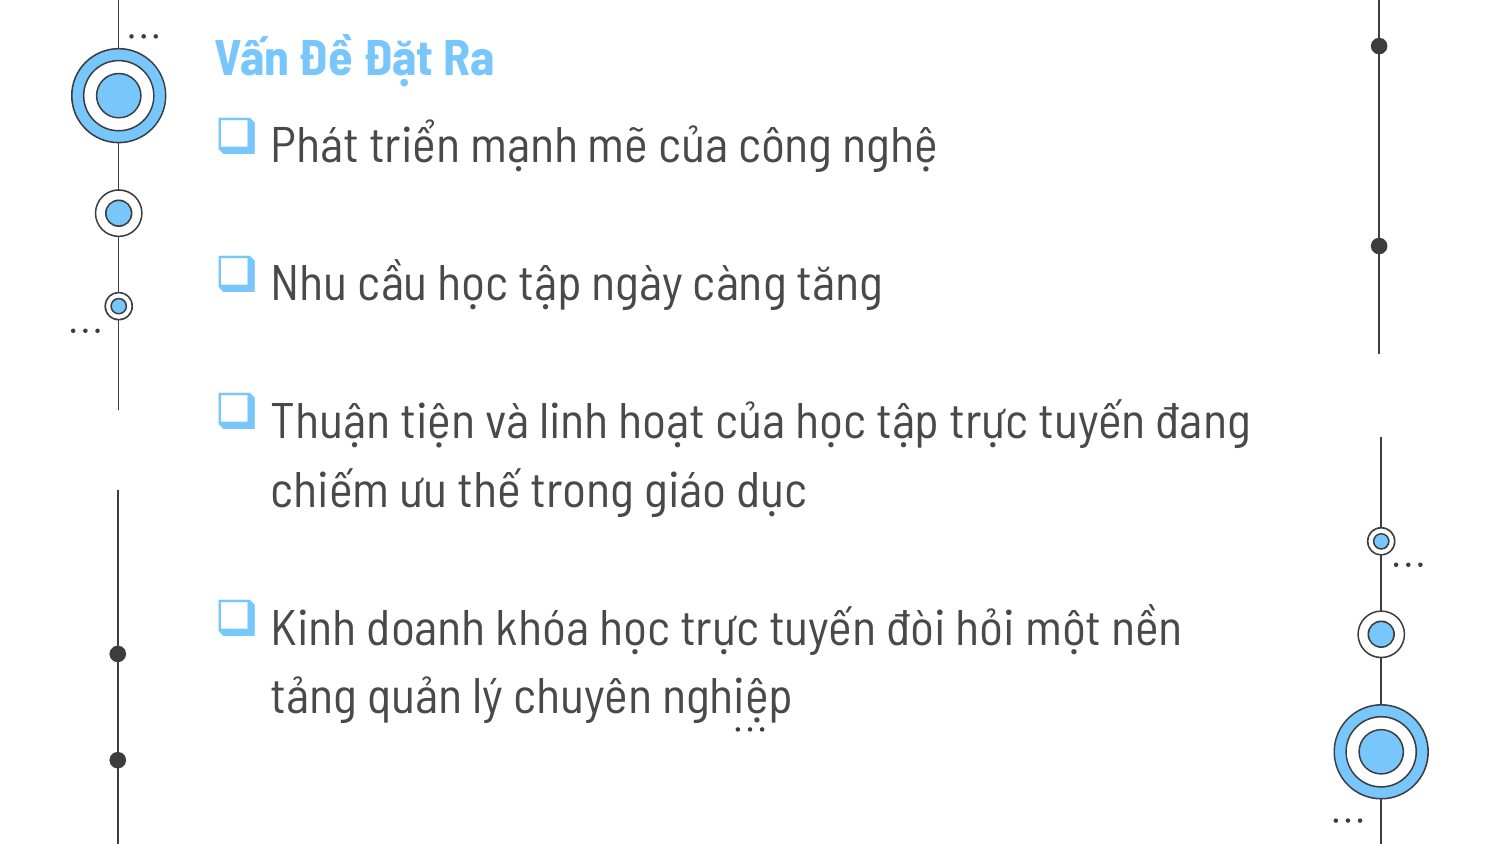

Vấn Đề Đặt Ra
Phát triển mạnh mẽ của công nghệ

Nhu cầu học tập ngày càng tăng

Thuận tiện và linh hoạt của học tập trực tuyến đang chiếm ưu thế trong giáo dục

Kinh doanh khóa học trực tuyến đòi hỏi một nền tảng quản lý chuyên nghiệp